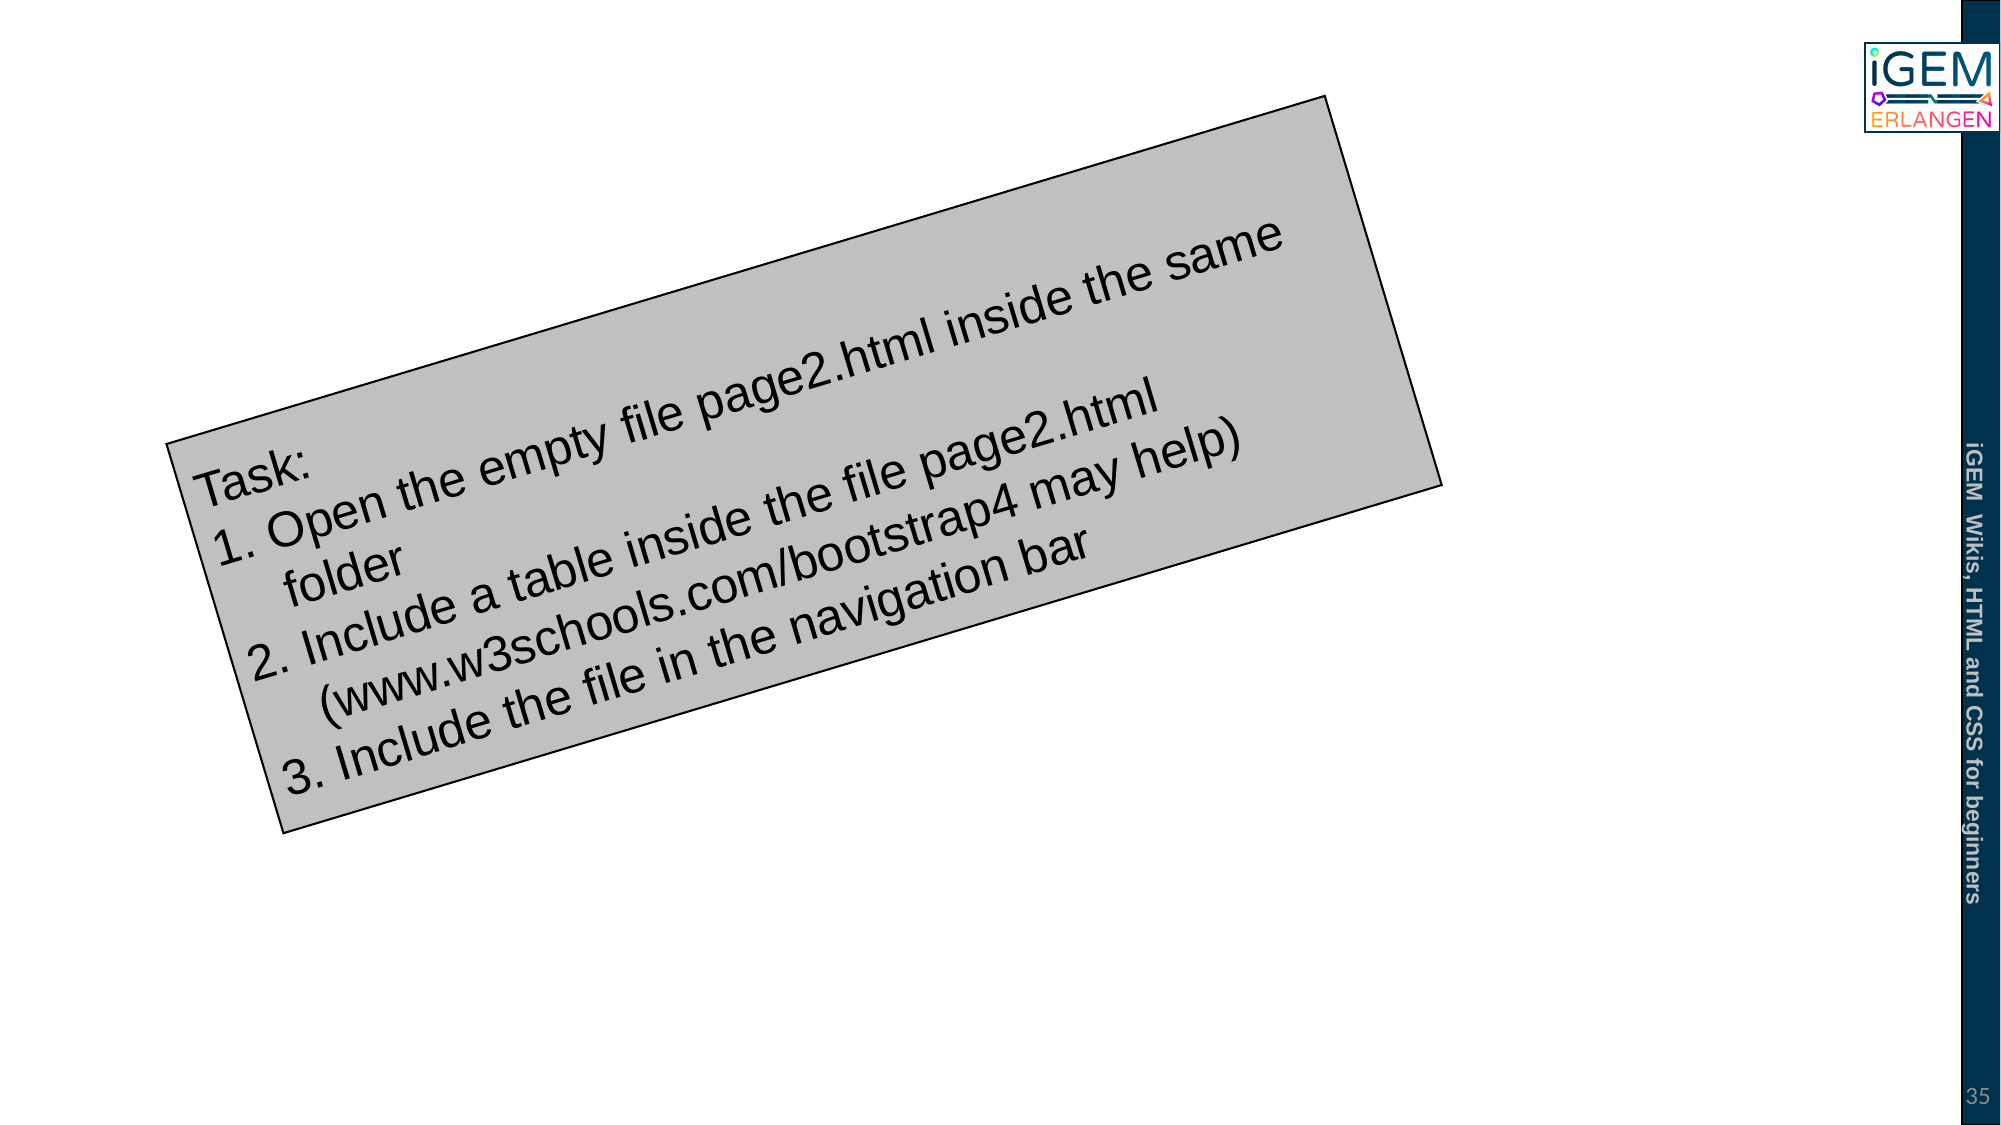

Task:
Open the empty file page2.html inside the same folder
Include a table inside the file page2.html (www.w3schools.com/bootstrap4 may help)
Include the file in the navigation bar
35